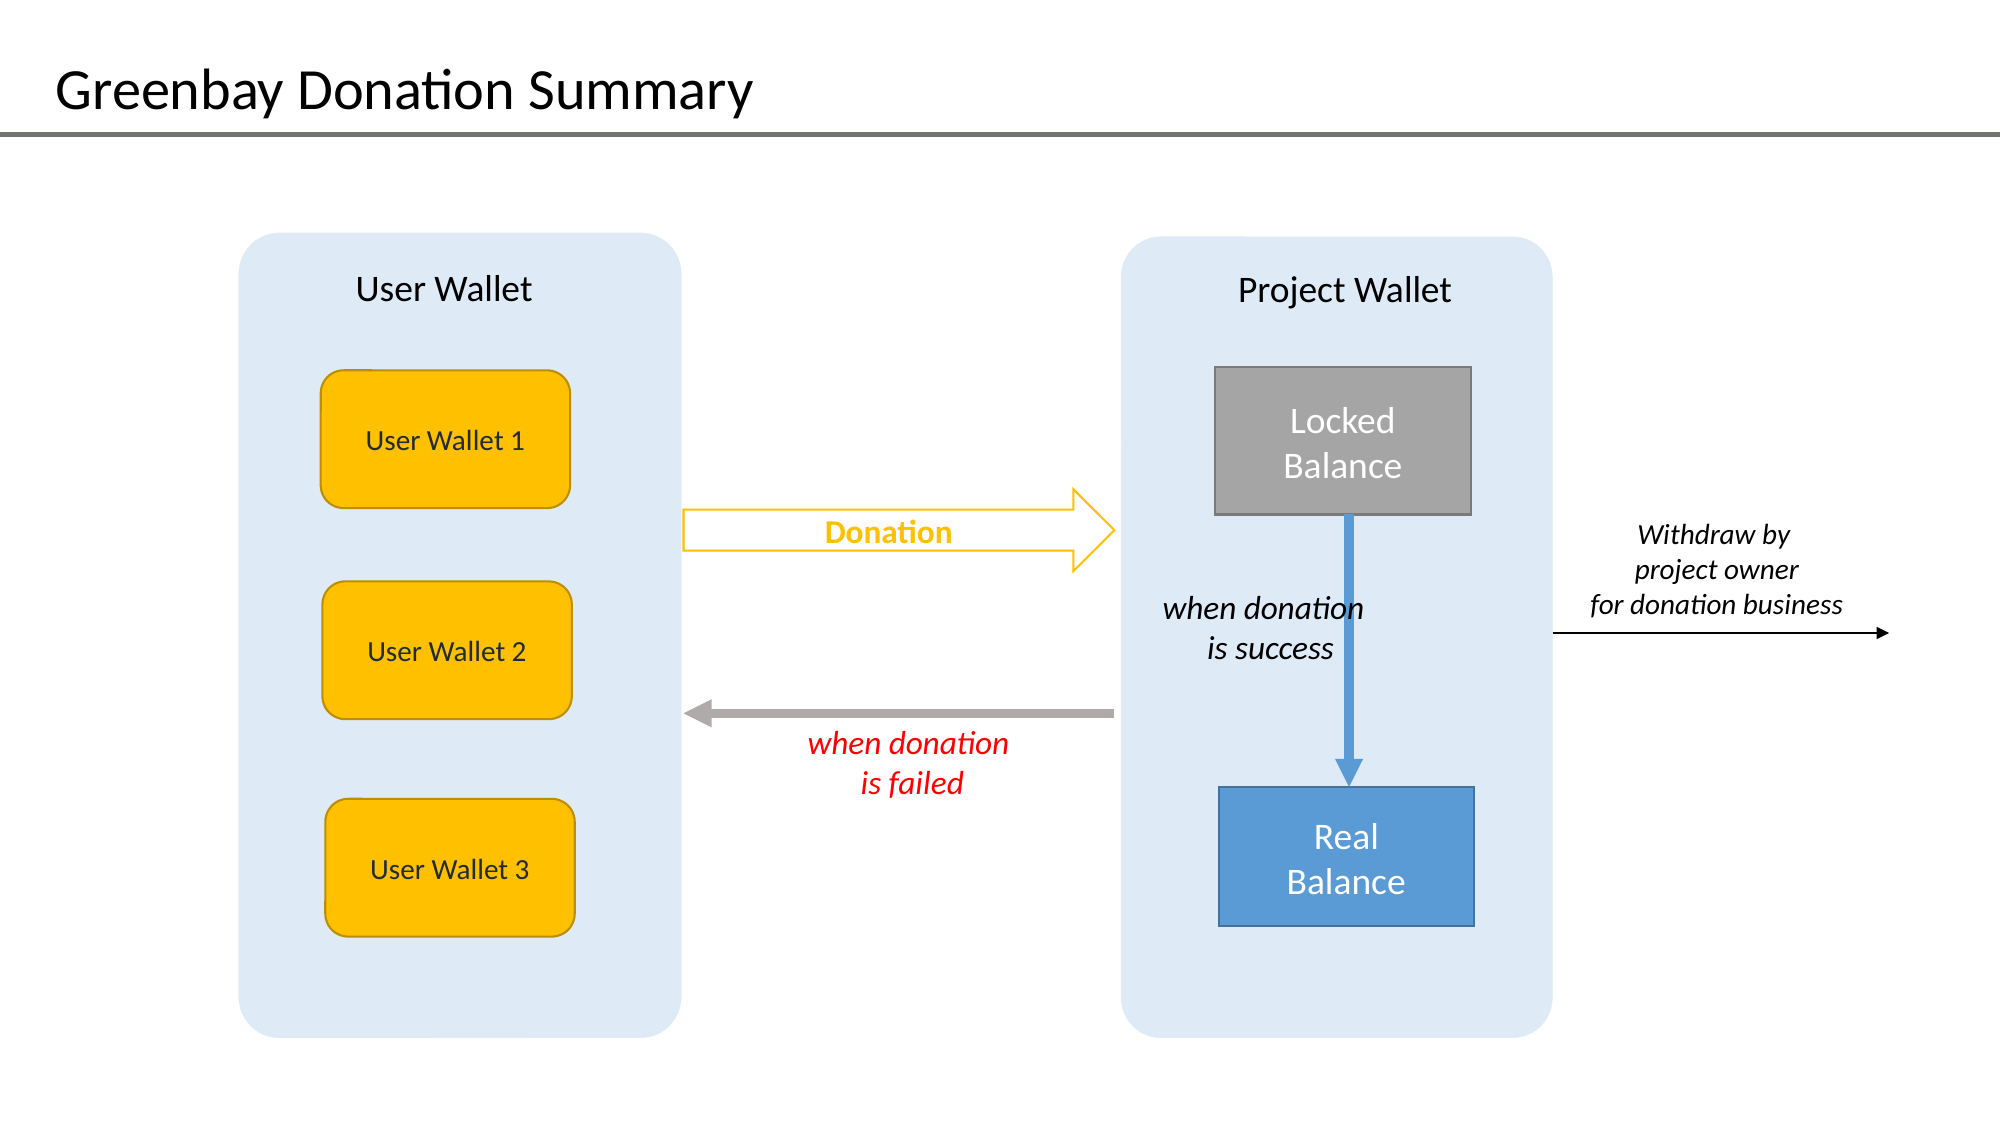

Greenbay Donation Summary

User Wallet
Project Wallet
Locked
Balance
User Wallet 1
Donation
Withdraw by
project owner
for donation business
when donation
is success
User Wallet 2
when donation
is failed
Real
Balance
User Wallet 3